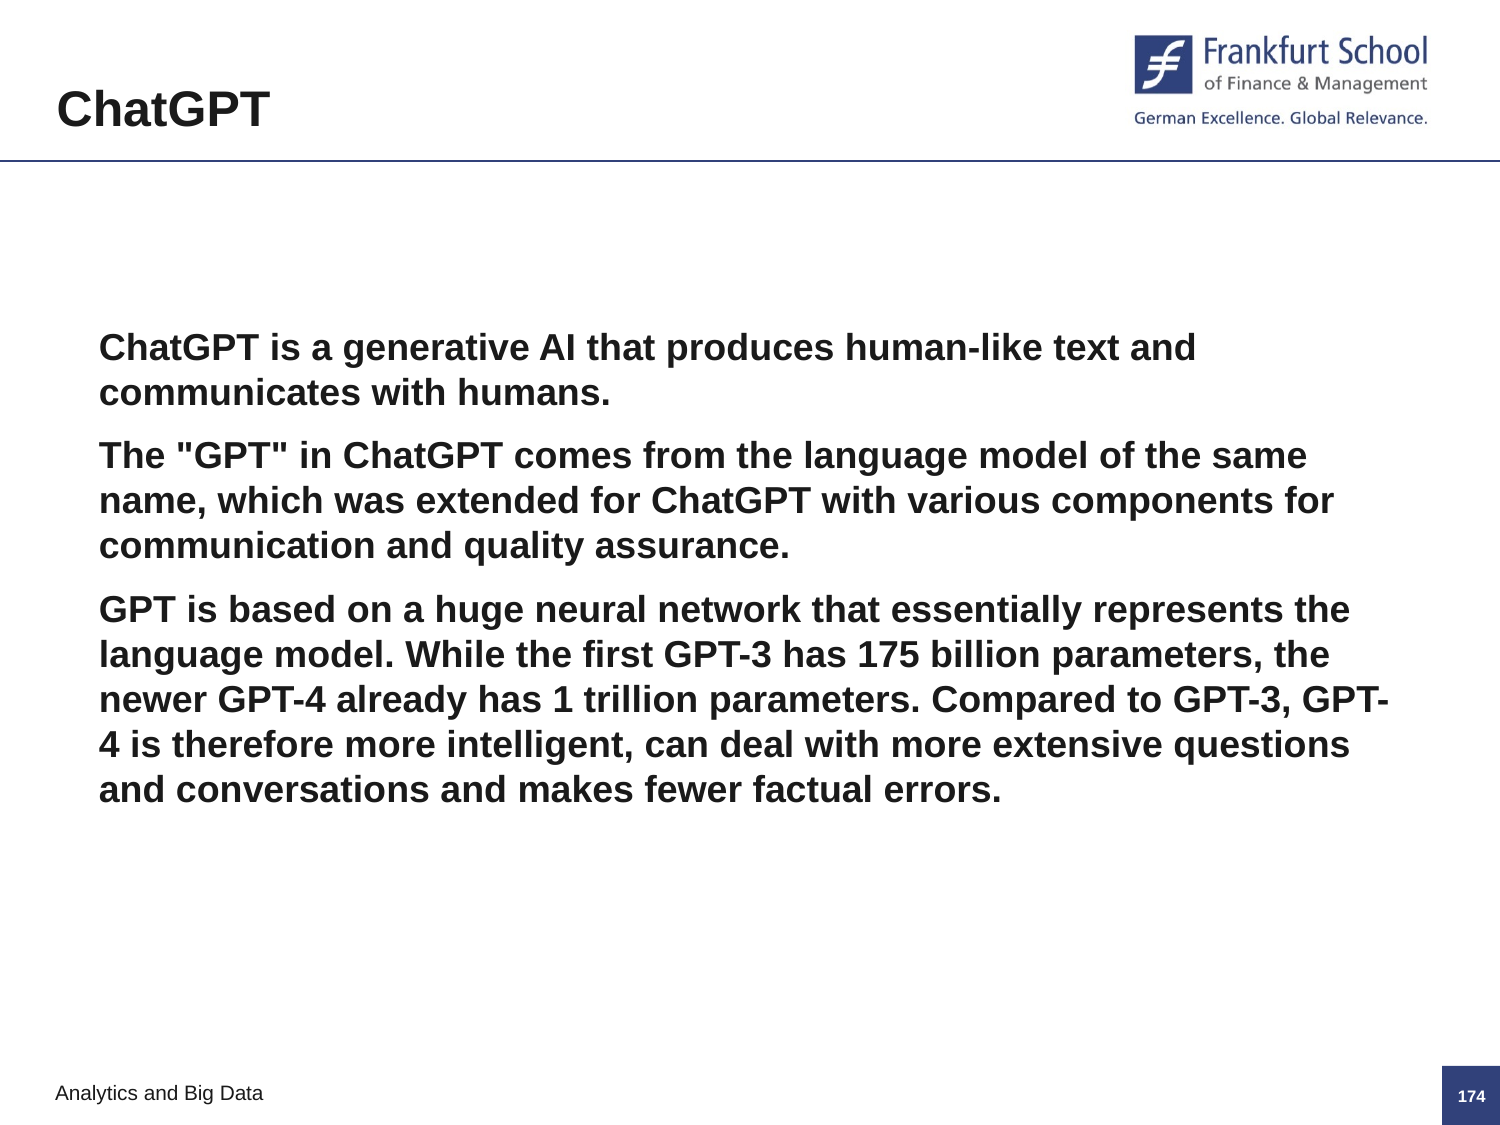

ChatGPT
ChatGPT is a generative AI that produces human-like text and communicates with humans.
The "GPT" in ChatGPT comes from the language model of the same name, which was extended for ChatGPT with various components for communication and quality assurance.
GPT is based on a huge neural network that essentially represents the language model. While the first GPT-3 has 175 billion parameters, the newer GPT-4 already has 1 trillion parameters. Compared to GPT-3, GPT-4 is therefore more intelligent, can deal with more extensive questions and conversations and makes fewer factual errors.
174